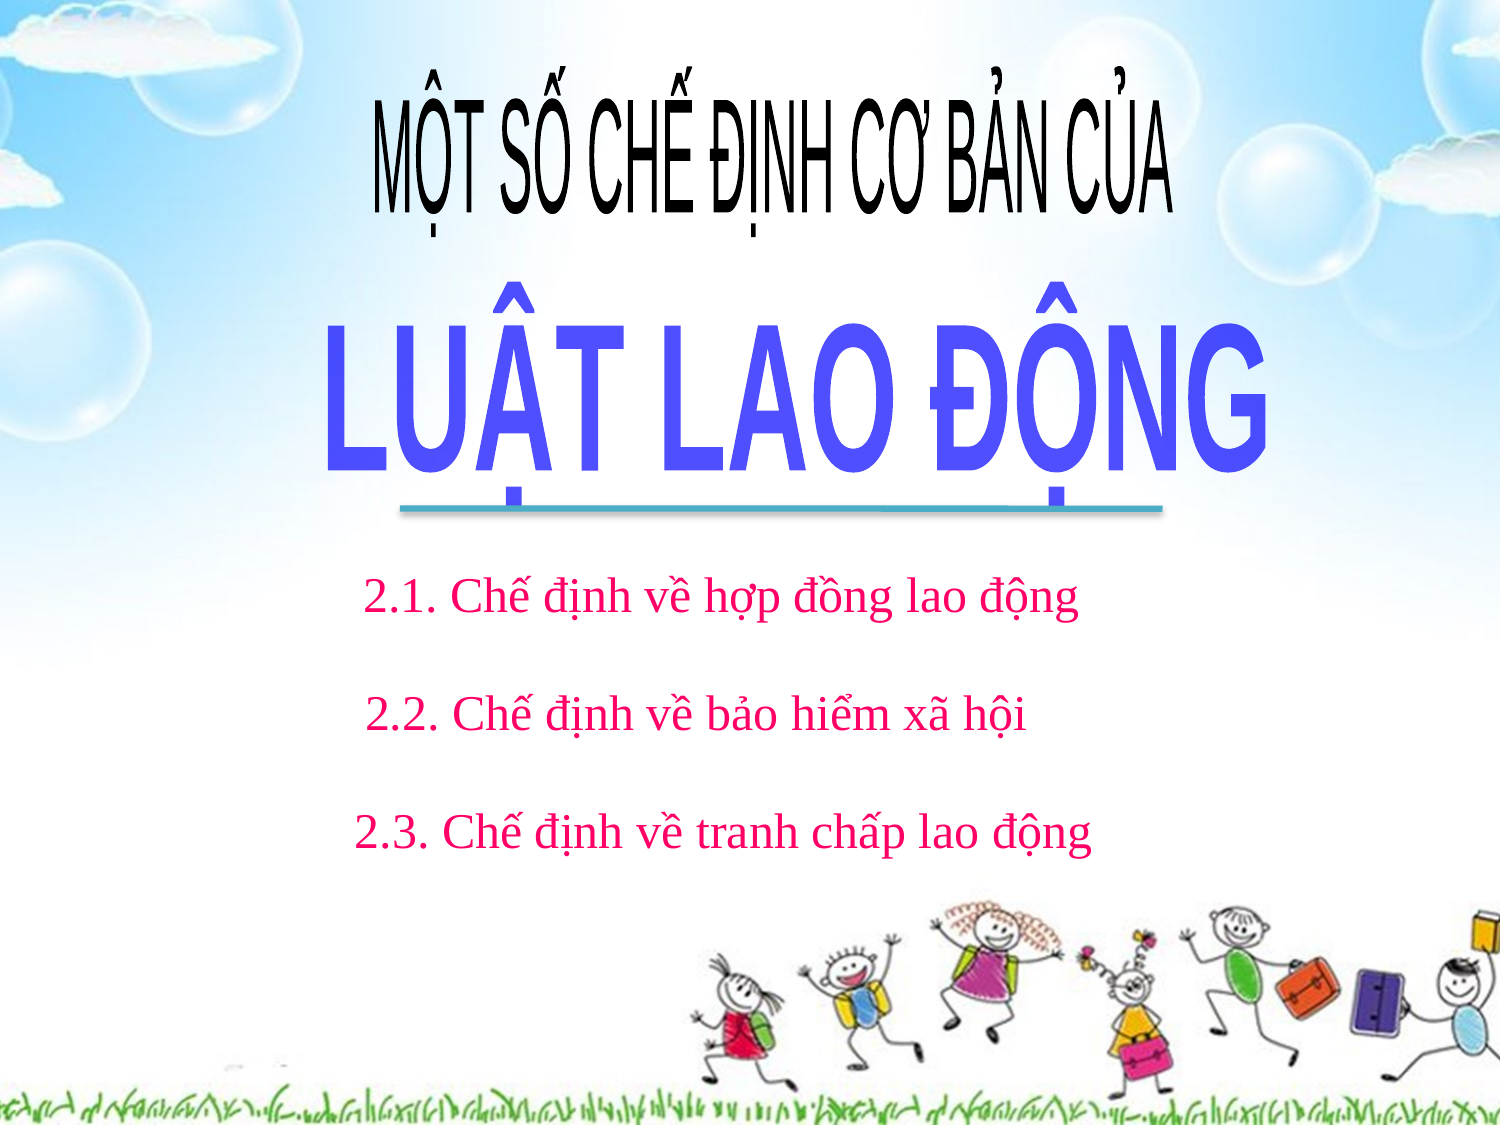

MỘT SỐ CHẾ ĐỊNH CƠ BẢN CỦA
LUẬT LAO ĐỘNG

2.1. Chế định về hợp đồng lao động
2.2. Chế định về bảo hiểm xã hội
2.3. Chế định về tranh chấp lao động